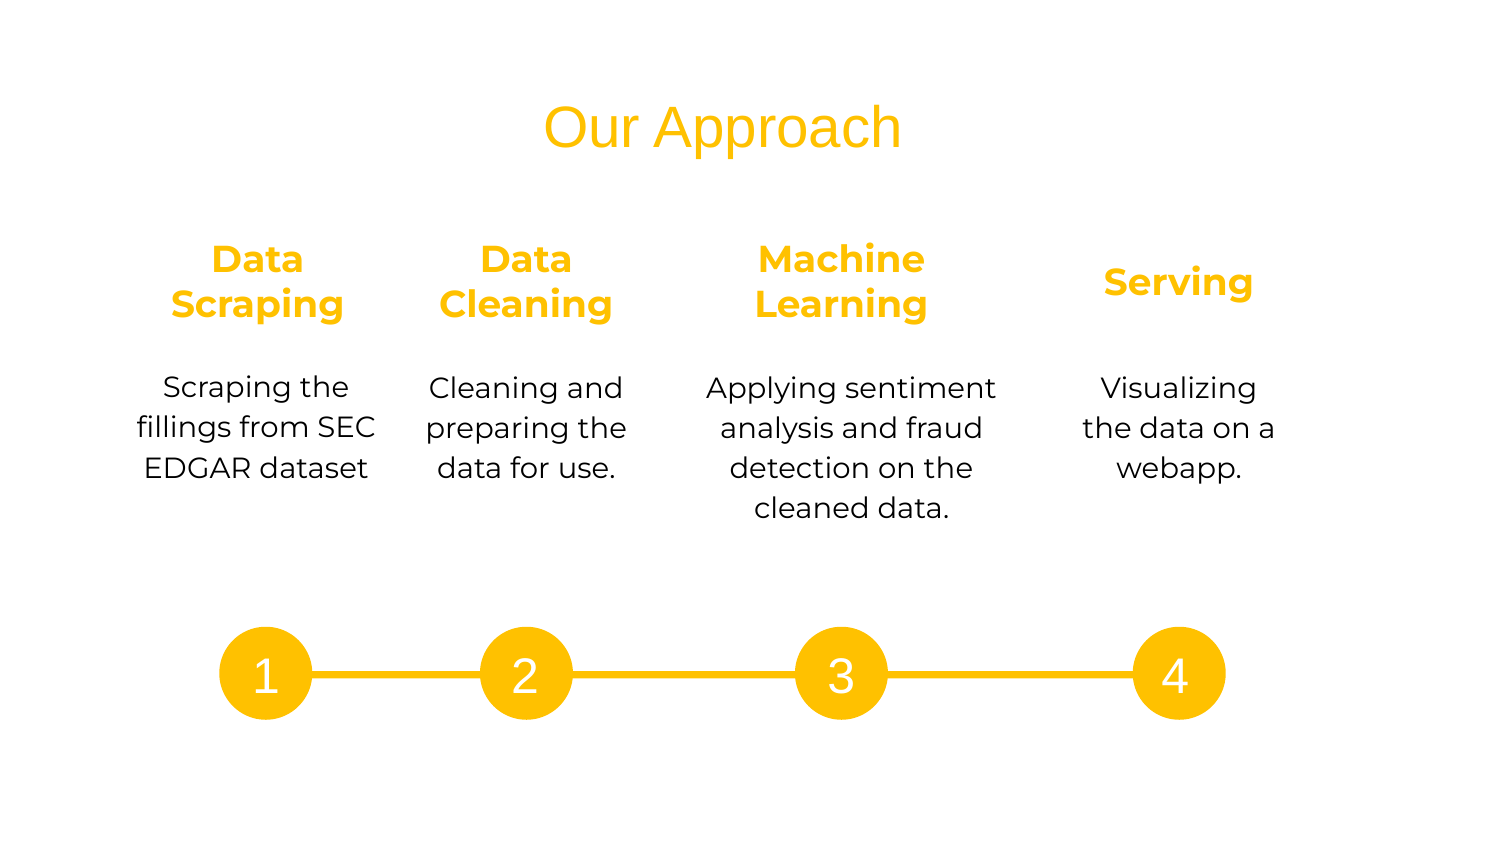

# Our Approach
Data Scraping
Scraping the fillings from SEC EDGAR dataset
Data Cleaning
Machine Learning
Applying sentiment analysis and fraud detection on the cleaned data.
Cleaning and preparing the data for use.
Serving
Visualizing the data on a webapp.

1

2

3

4